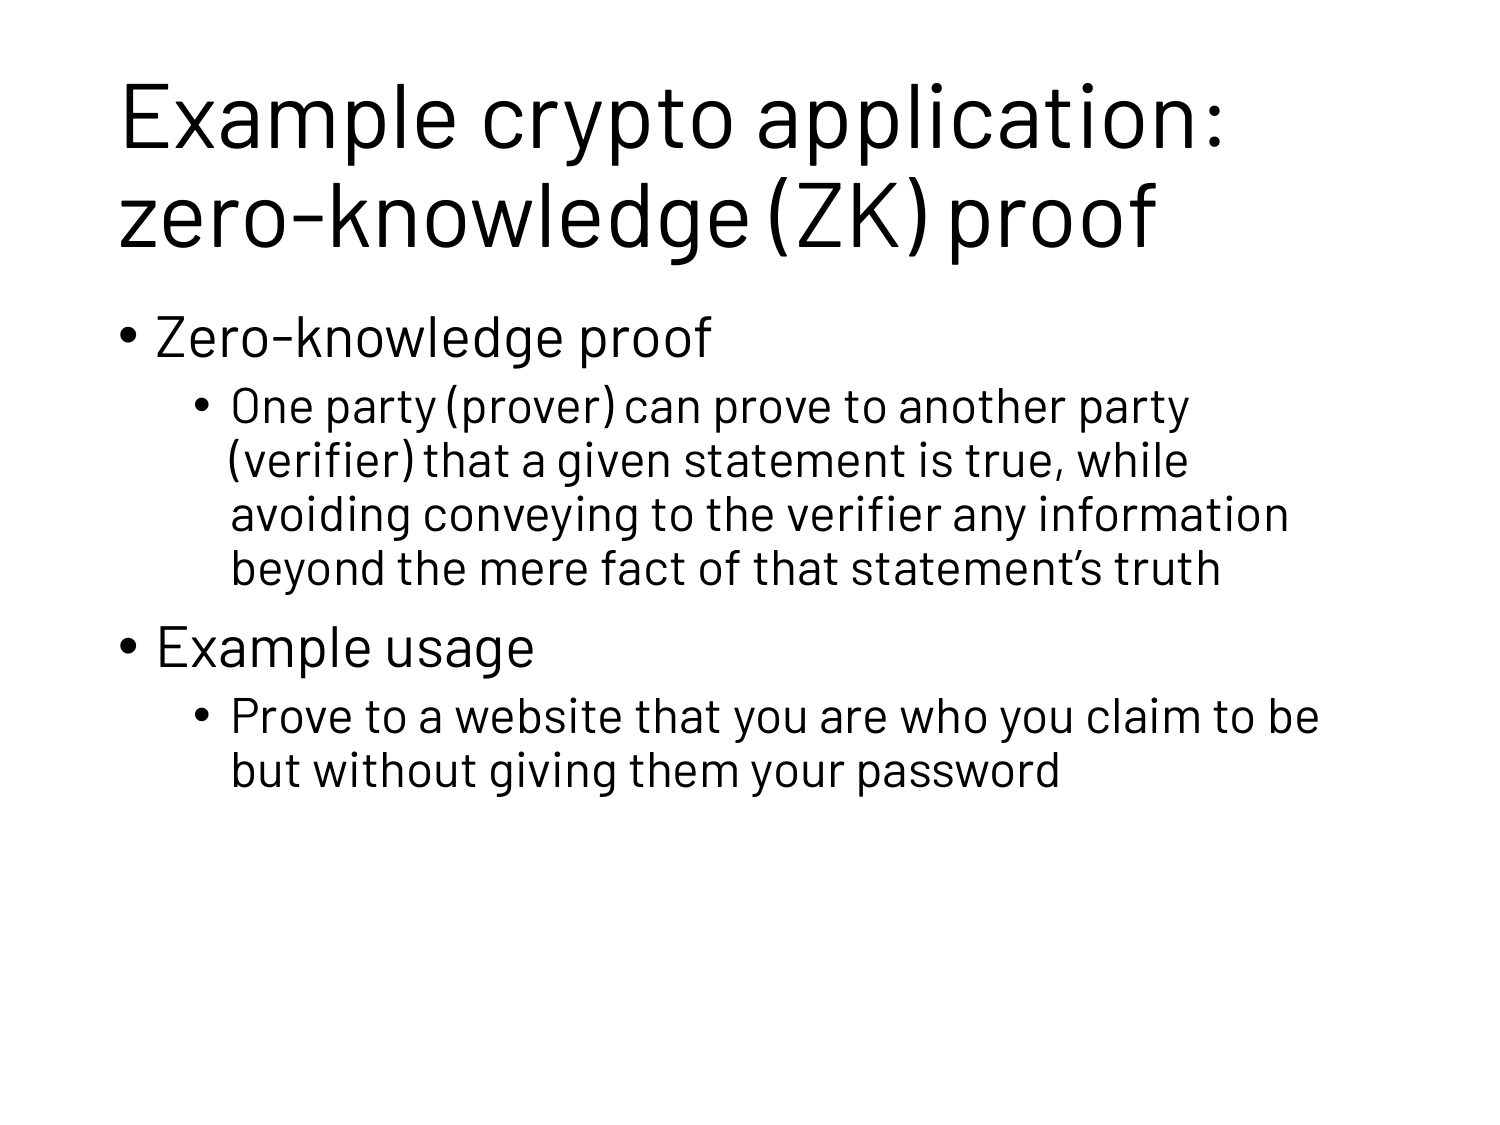

# Example crypto application: zero-knowledge (ZK) proof
Zero-knowledge proof
One party (prover) can prove to another party (verifier) that a given statement is true, while avoiding conveying to the verifier any information beyond the mere fact of that statement’s truth
Example usage
Prove to a website that you are who you claim to be but without giving them your password